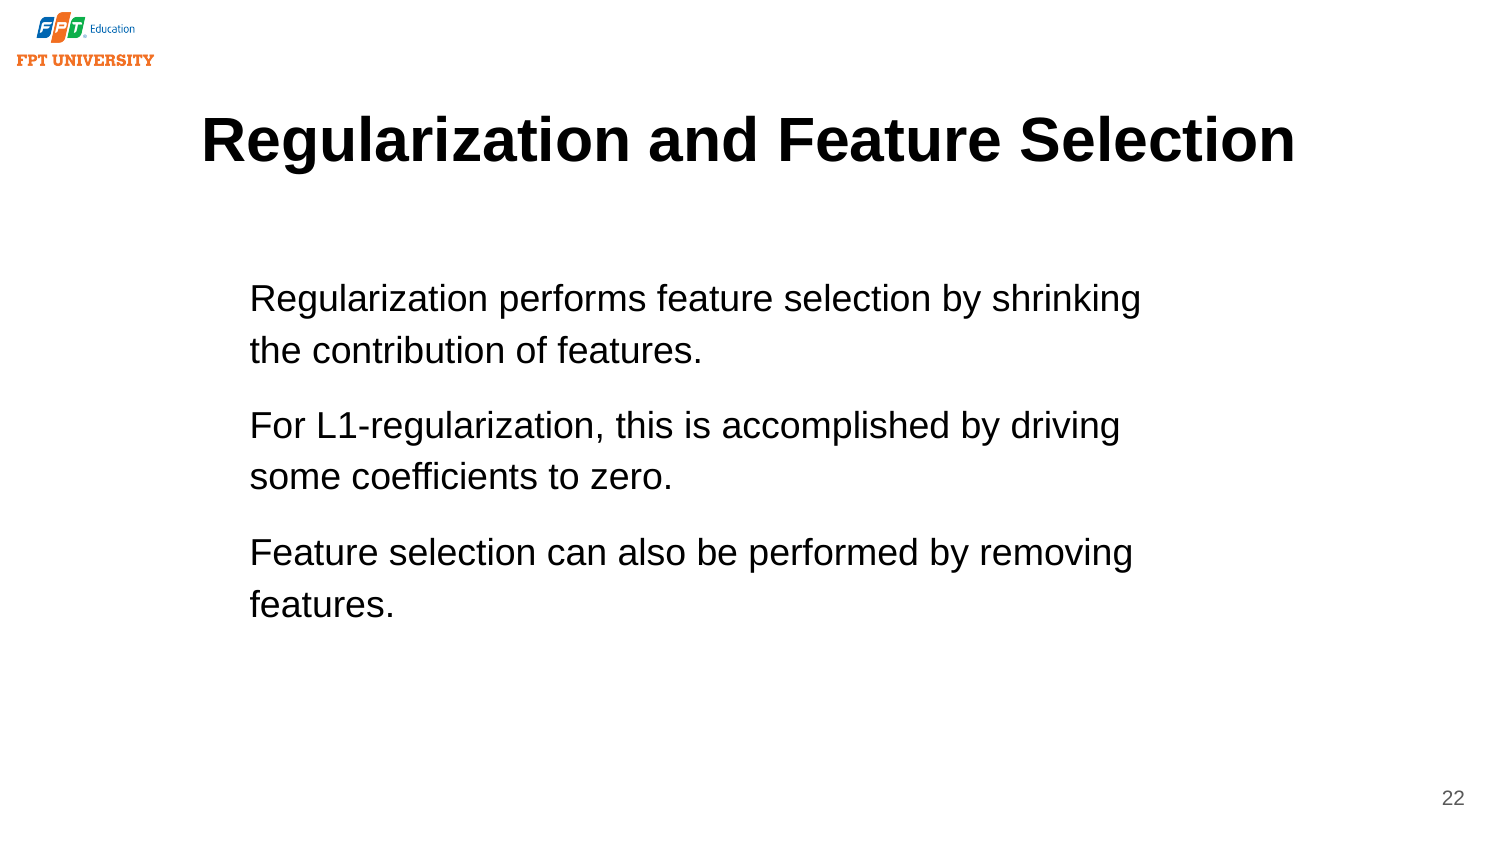

# Regularization and Feature Selection
Regularization performs feature selection by shrinking the contribution of features.

For L1-regularization, this is accomplished by driving some coefficients to zero.

Feature selection can also be performed by removing features.
22